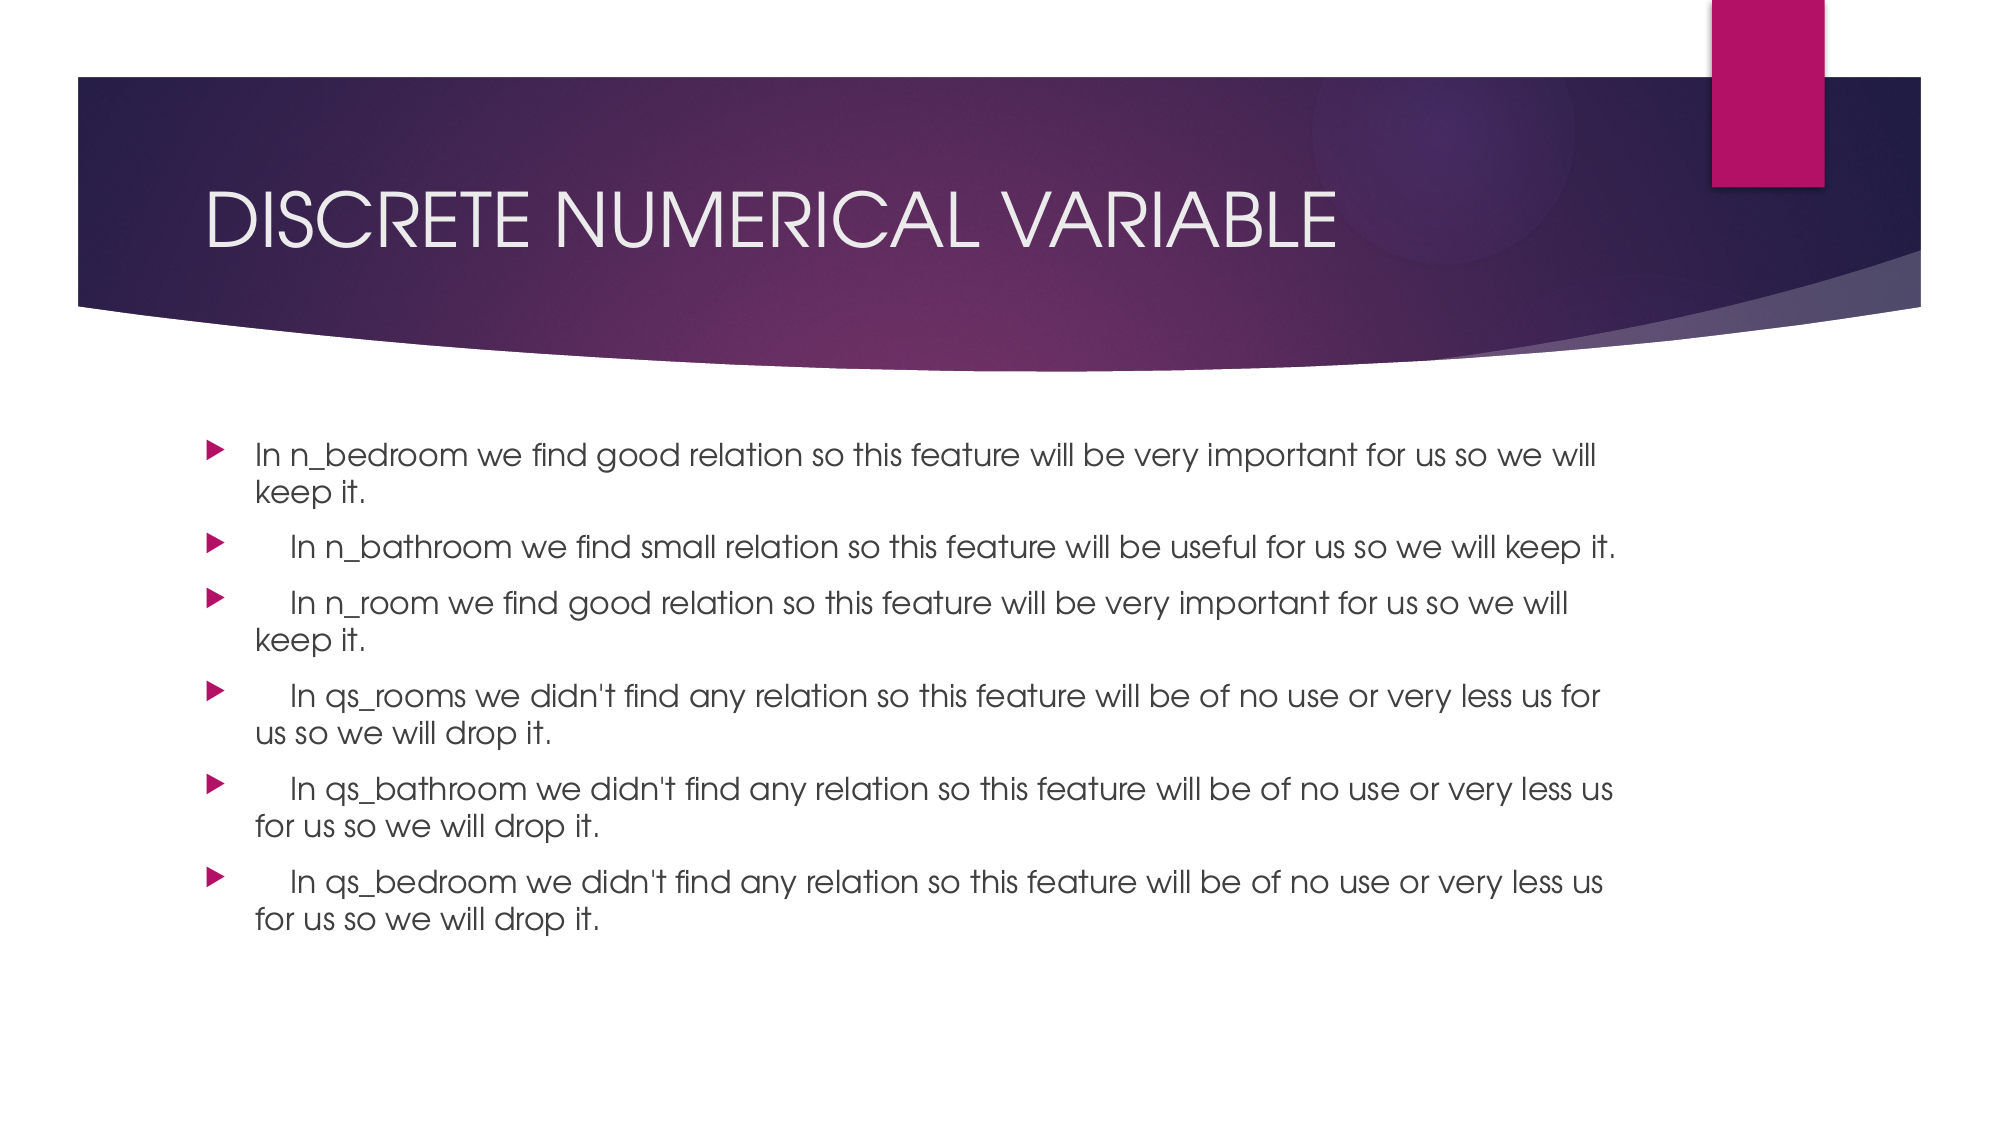

# DISCRETE NUMERICAL VARIABLE
In n_bedroom we find good relation so this feature will be very important for us so we will keep it.
    In n_bathroom we find small relation so this feature will be useful for us so we will keep it.
    In n_room we find good relation so this feature will be very important for us so we will keep it.
    In qs_rooms we didn't find any relation so this feature will be of no use or very less us for us so we will drop it.
    In qs_bathroom we didn't find any relation so this feature will be of no use or very less us for us so we will drop it.
    In qs_bedroom we didn't find any relation so this feature will be of no use or very less us for us so we will drop it.